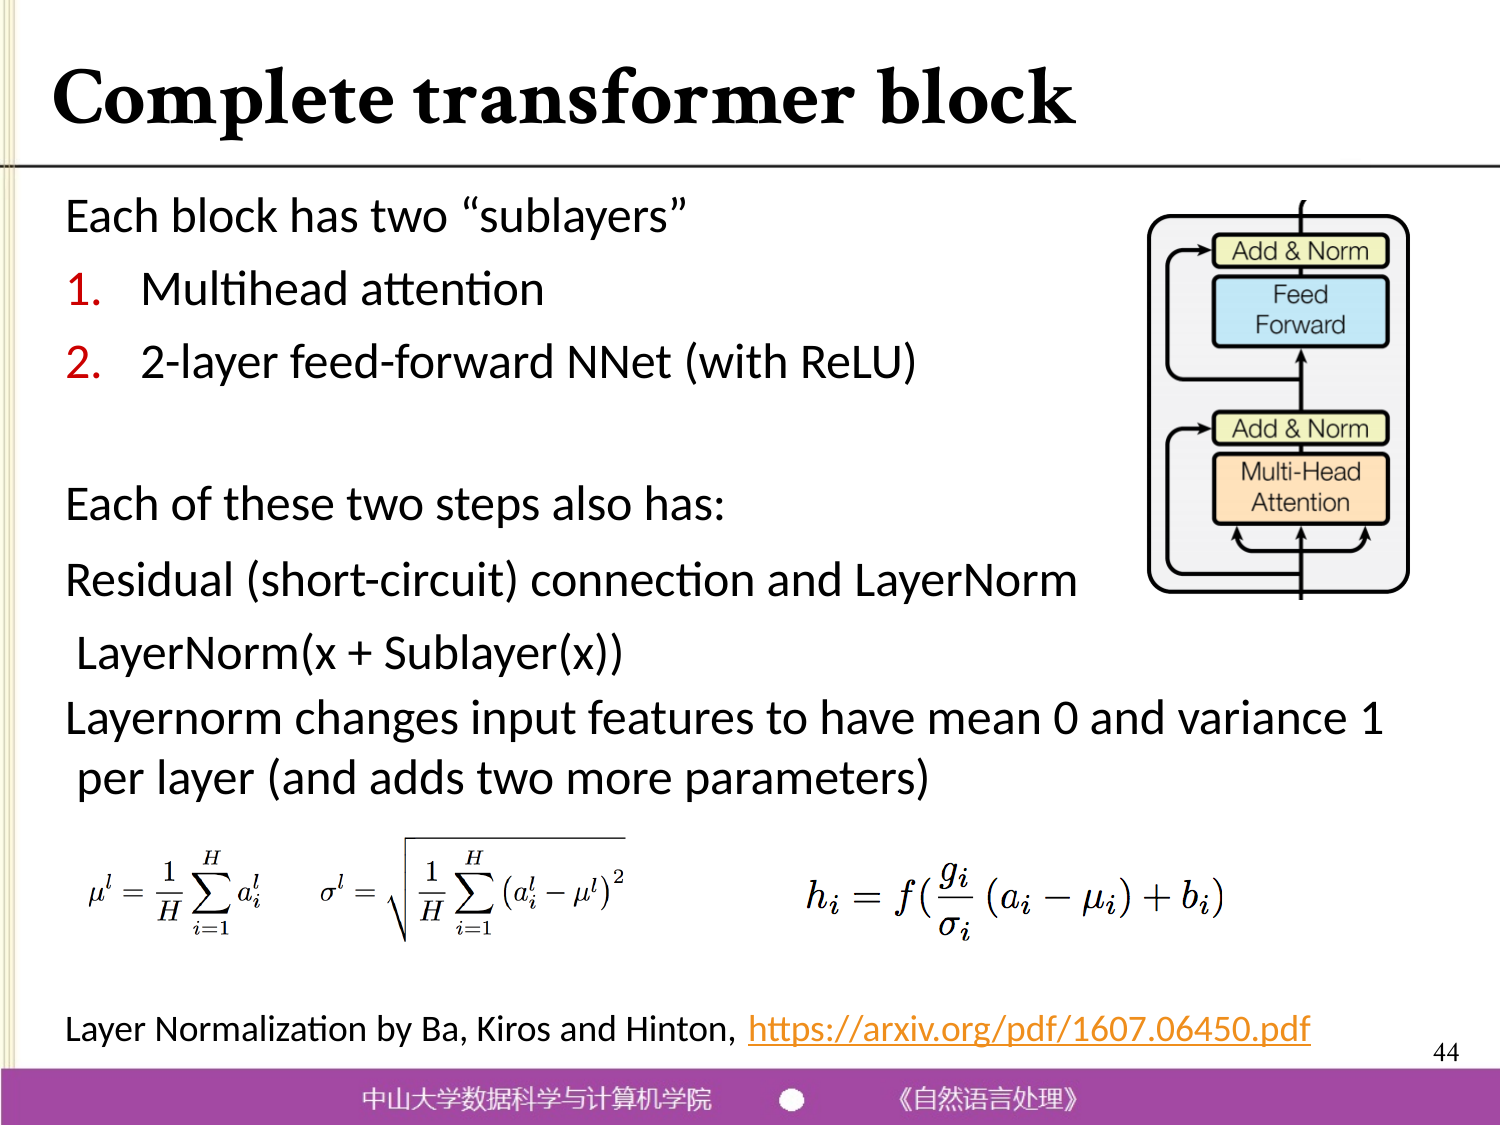

# Complete transformer block
Each block has two “sublayers”
Multihead attention
2-layer feed-forward NNet (with ReLU)

Each of these two steps also has:
Residual (short-circuit) connection and LayerNorm  LayerNorm(x + Sublayer(x))
Layernorm changes input features to have mean 0 and variance 1  per layer (and adds two more parameters)

Layer Normalization by Ba, Kiros and Hinton, https://arxiv.org/pdf/1607.06450.pdf
44